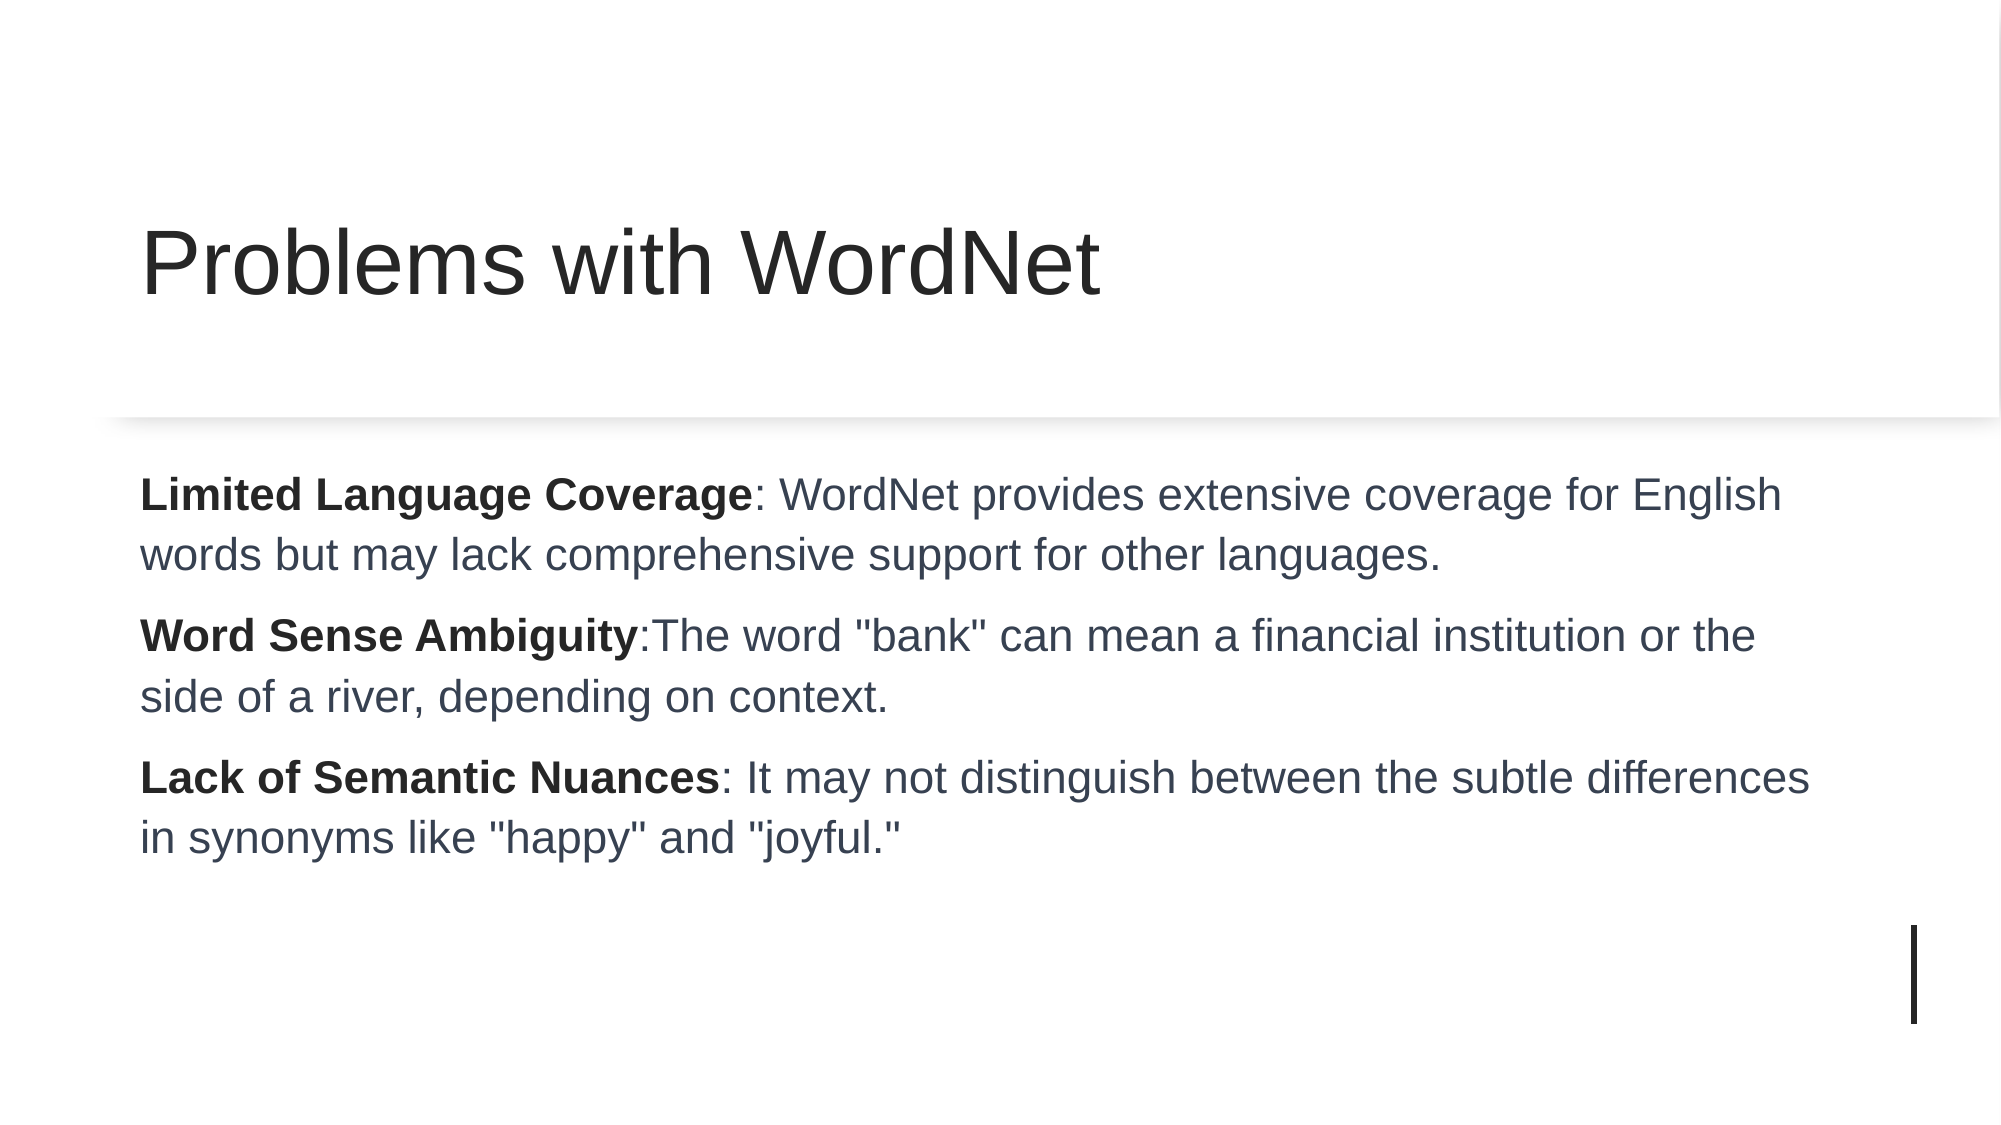

# Problems with WordNet
Limited Language Coverage: WordNet provides extensive coverage for English words but may lack comprehensive support for other languages.
Word Sense Ambiguity:The word "bank" can mean a financial institution or the side of a river, depending on context.
Lack of Semantic Nuances: It may not distinguish between the subtle differences in synonyms like "happy" and "joyful."